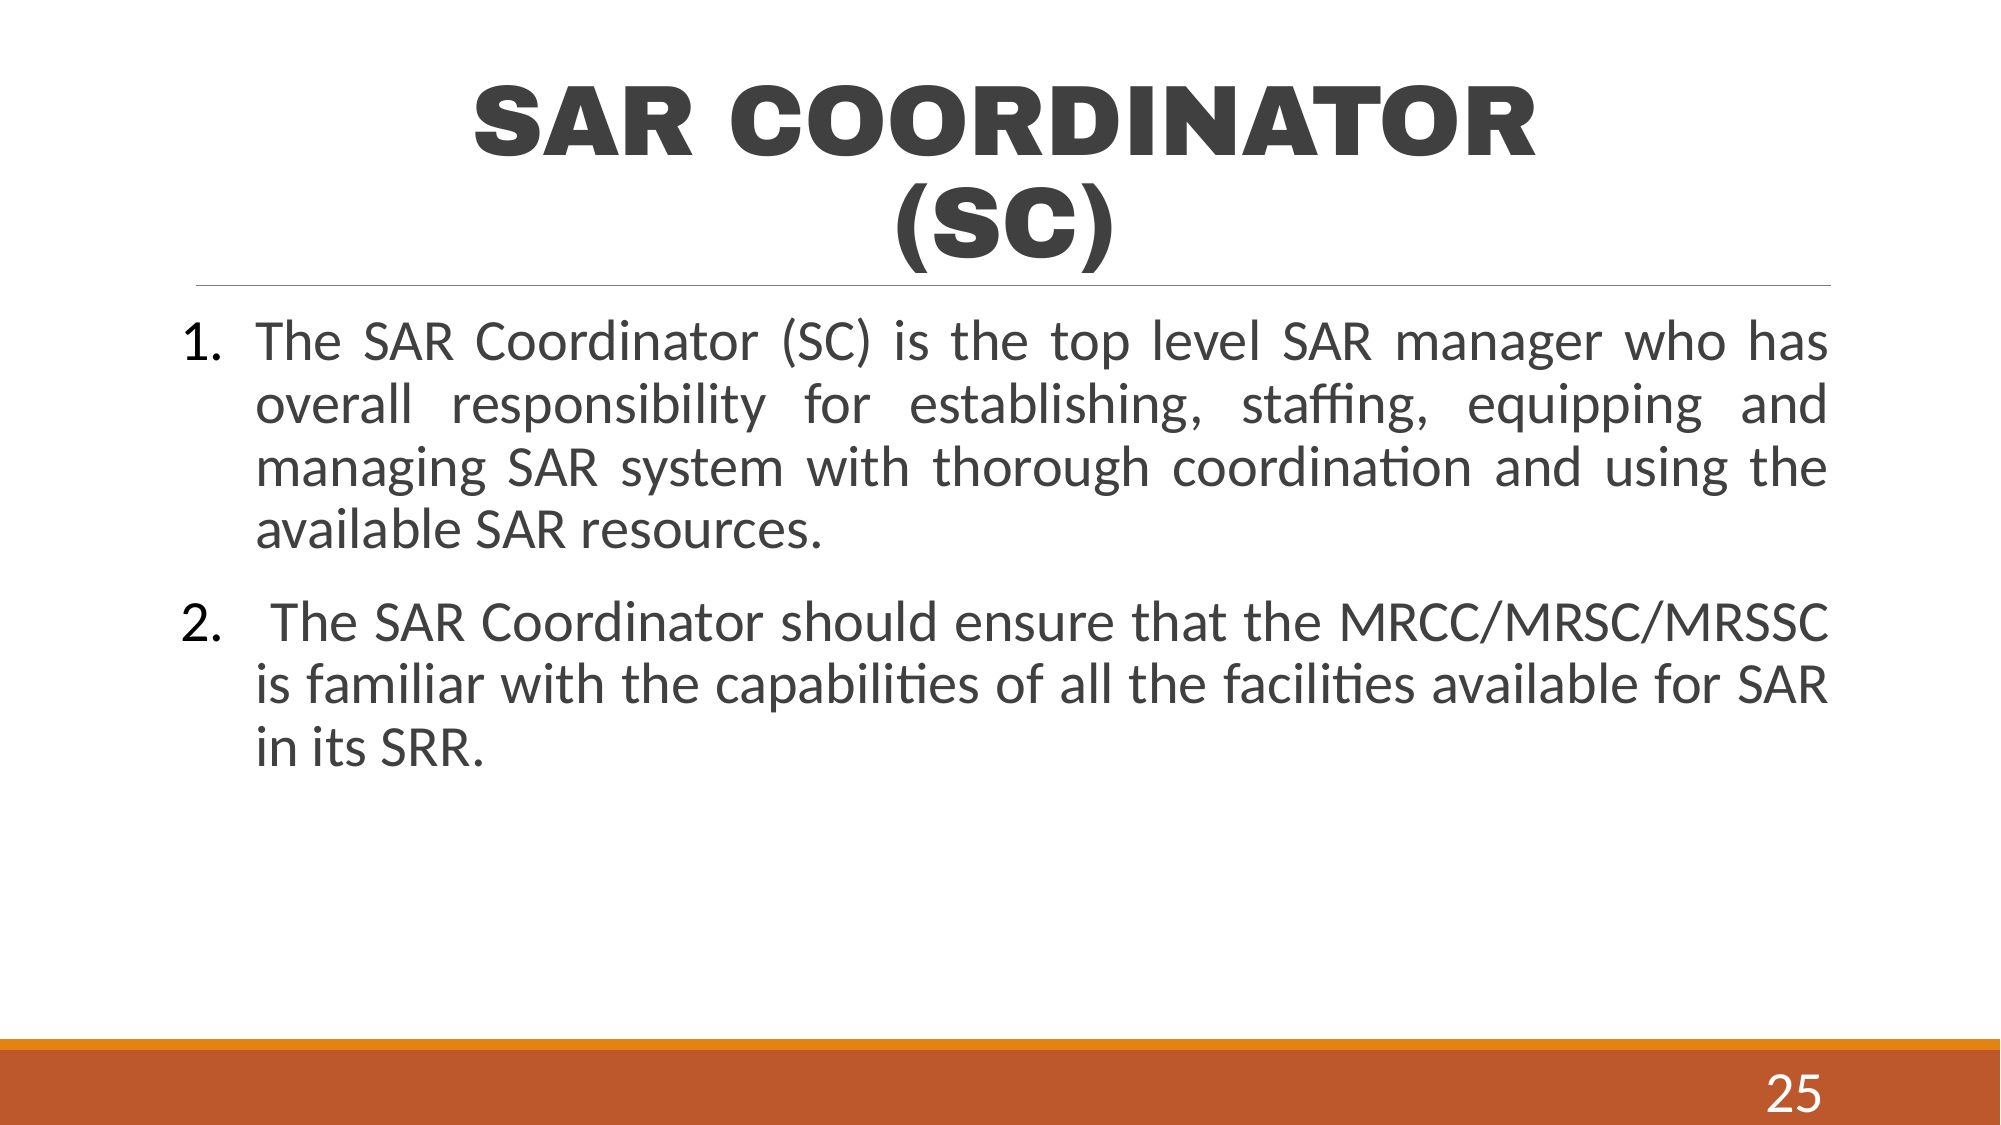

# SAR COORDINATOR (SC)
The SAR Coordinator (SC) is the top level SAR manager who has overall responsibility for establishing, staffing, equipping and managing SAR system with thorough coordination and using the available SAR resources.
 The SAR Coordinator should ensure that the MRCC/MRSC/MRSSC is familiar with the capabilities of all the facilities available for SAR in its SRR.
25